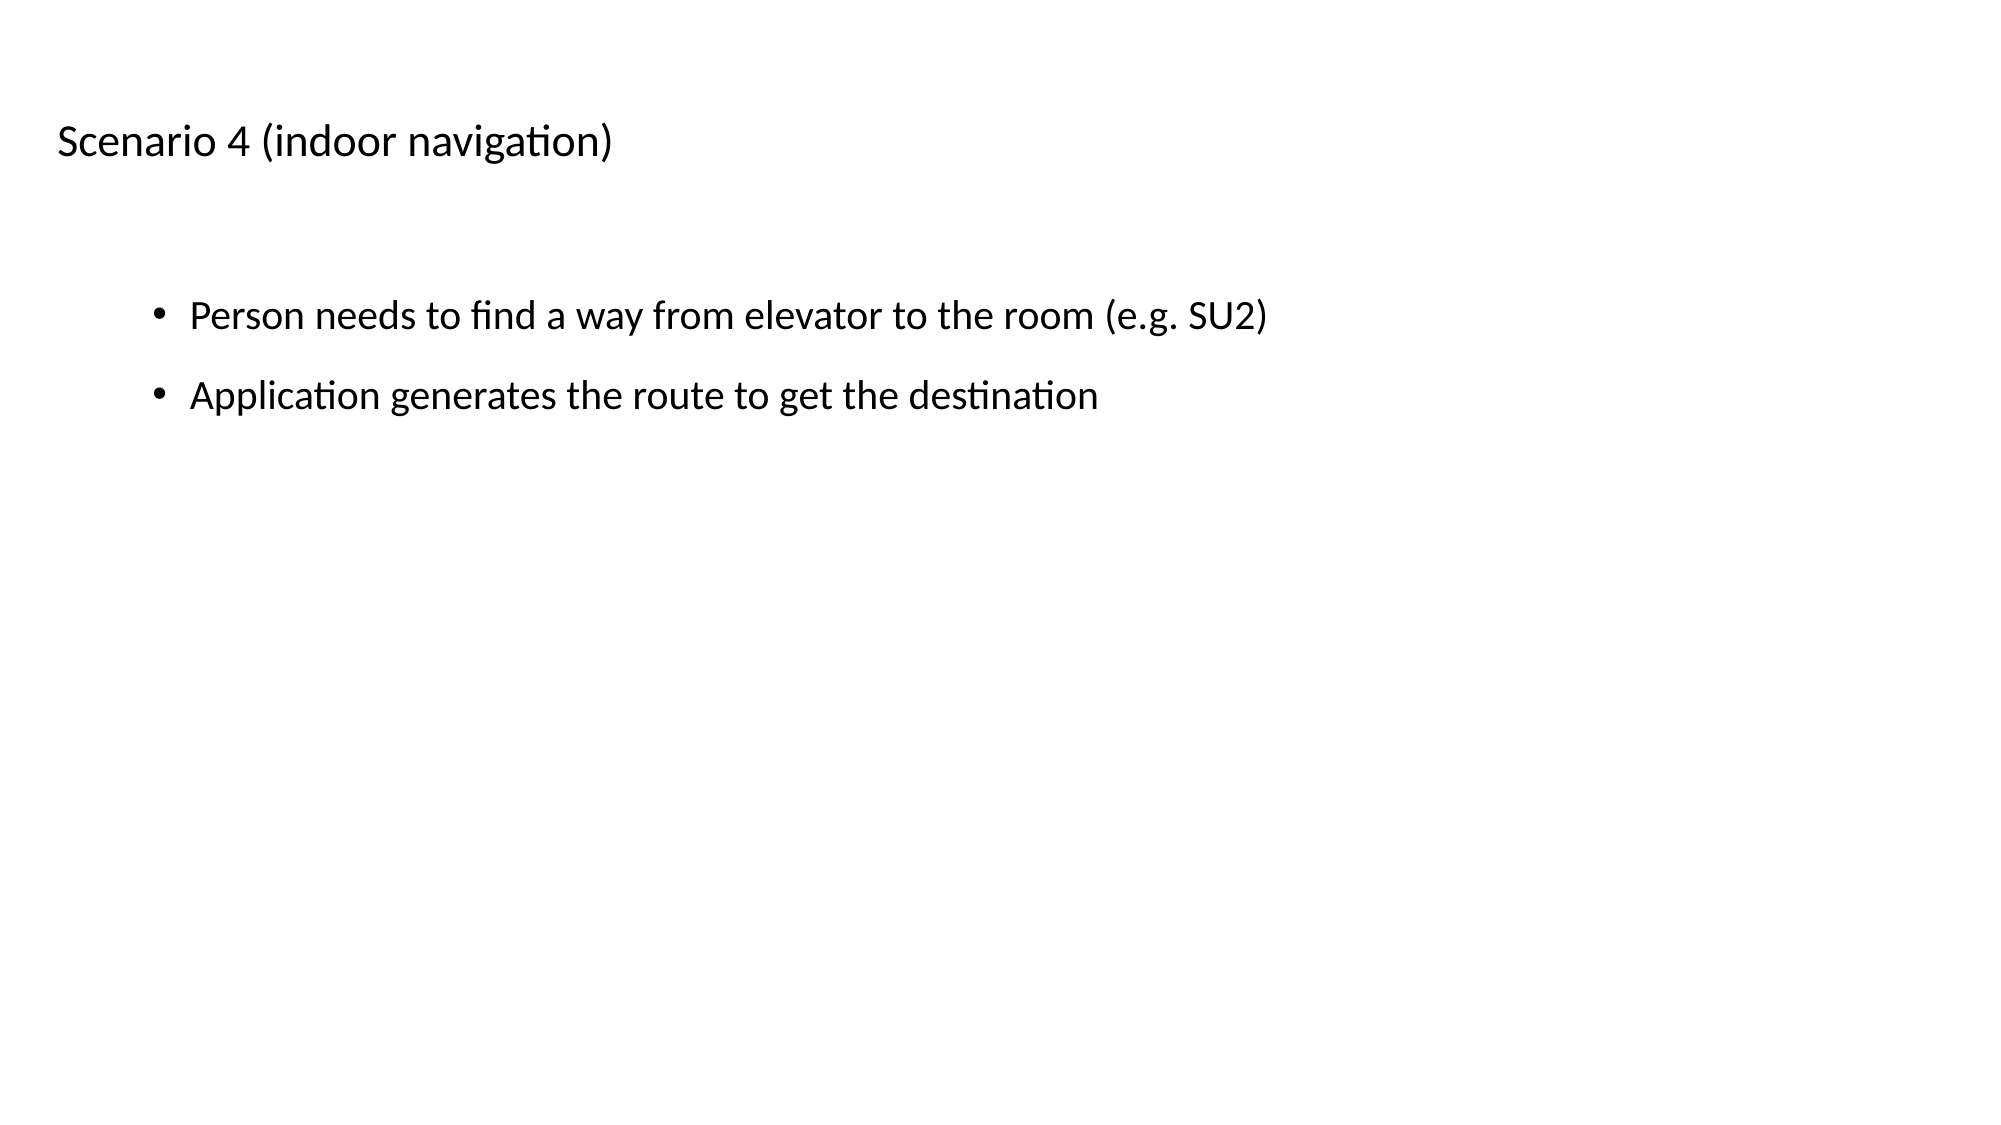

Scenario 4 (indoor navigation)
# Person needs to find a way from elevator to the room (e.g. SU2)
Application generates the route to get the destination